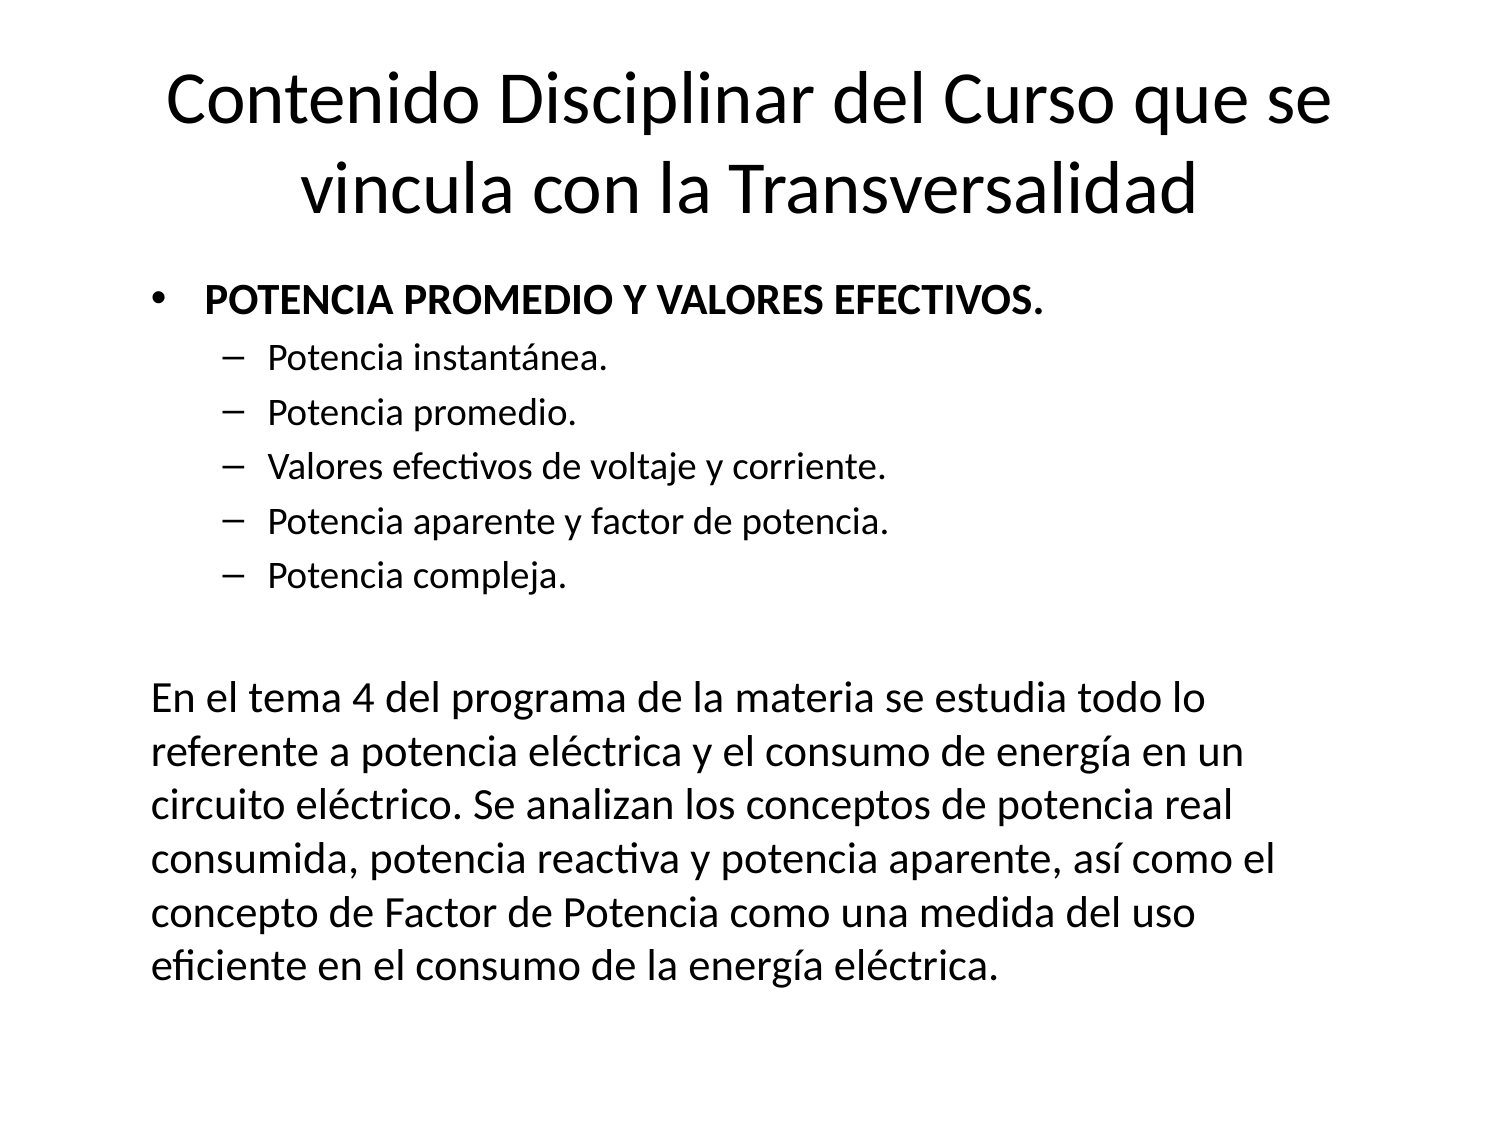

# Contenido Disciplinar del Curso que se vincula con la Transversalidad
POTENCIA PROMEDIO Y VALORES EFECTIVOS.
Potencia instantánea.
Potencia promedio.
Valores efectivos de voltaje y corriente.
Potencia aparente y factor de potencia.
Potencia compleja.

En el tema 4 del programa de la materia se estudia todo lo referente a potencia eléctrica y el consumo de energía en un circuito eléctrico. Se analizan los conceptos de potencia real consumida, potencia reactiva y potencia aparente, así como el concepto de Factor de Potencia como una medida del uso eficiente en el consumo de la energía eléctrica.